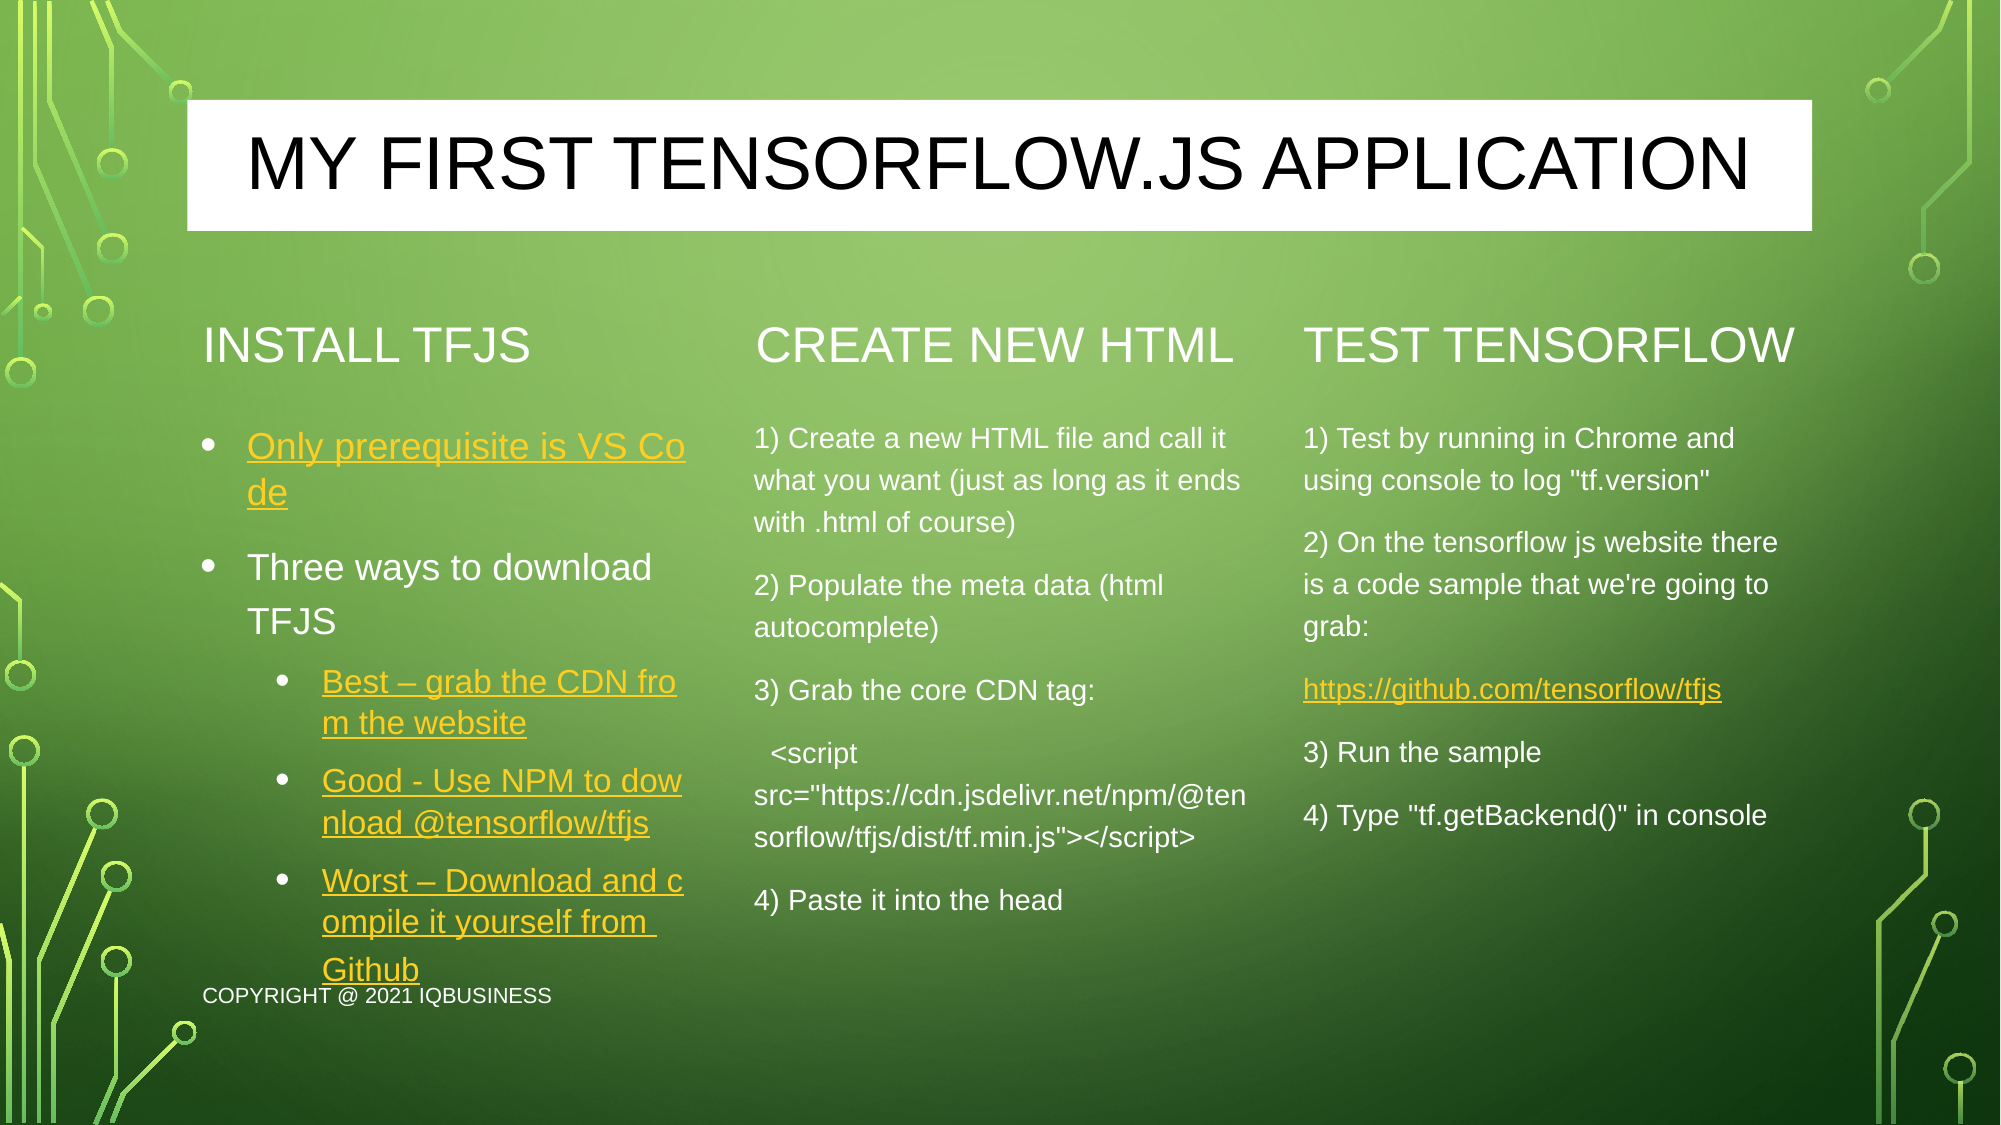

# My First TensorFlow.Js Application
Install TFJS
Test Tensorflow
Create new HTML
1) Test by running in Chrome and using console to log "tf.version"
2) On the tensorflow js website there is a code sample that we're going to grab:
https://github.com/tensorflow/tfjs
3) Run the sample
4) Type "tf.getBackend()" in console
Only prerequisite is VS Code
Three ways to download TFJS
Best – grab the CDN from the website
Good - Use NPM to download @tensorflow/tfjs
Worst – Download and compile it yourself from Github
1) Create a new HTML file and call it what you want (just as long as it ends with .html of course)
2) Populate the meta data (html autocomplete)
3) Grab the core CDN tag:
  <script src="https://cdn.jsdelivr.net/npm/@tensorflow/tfjs/dist/tf.min.js"></script>
4) Paste it into the head
Copyright @ 2021 IQbusiness